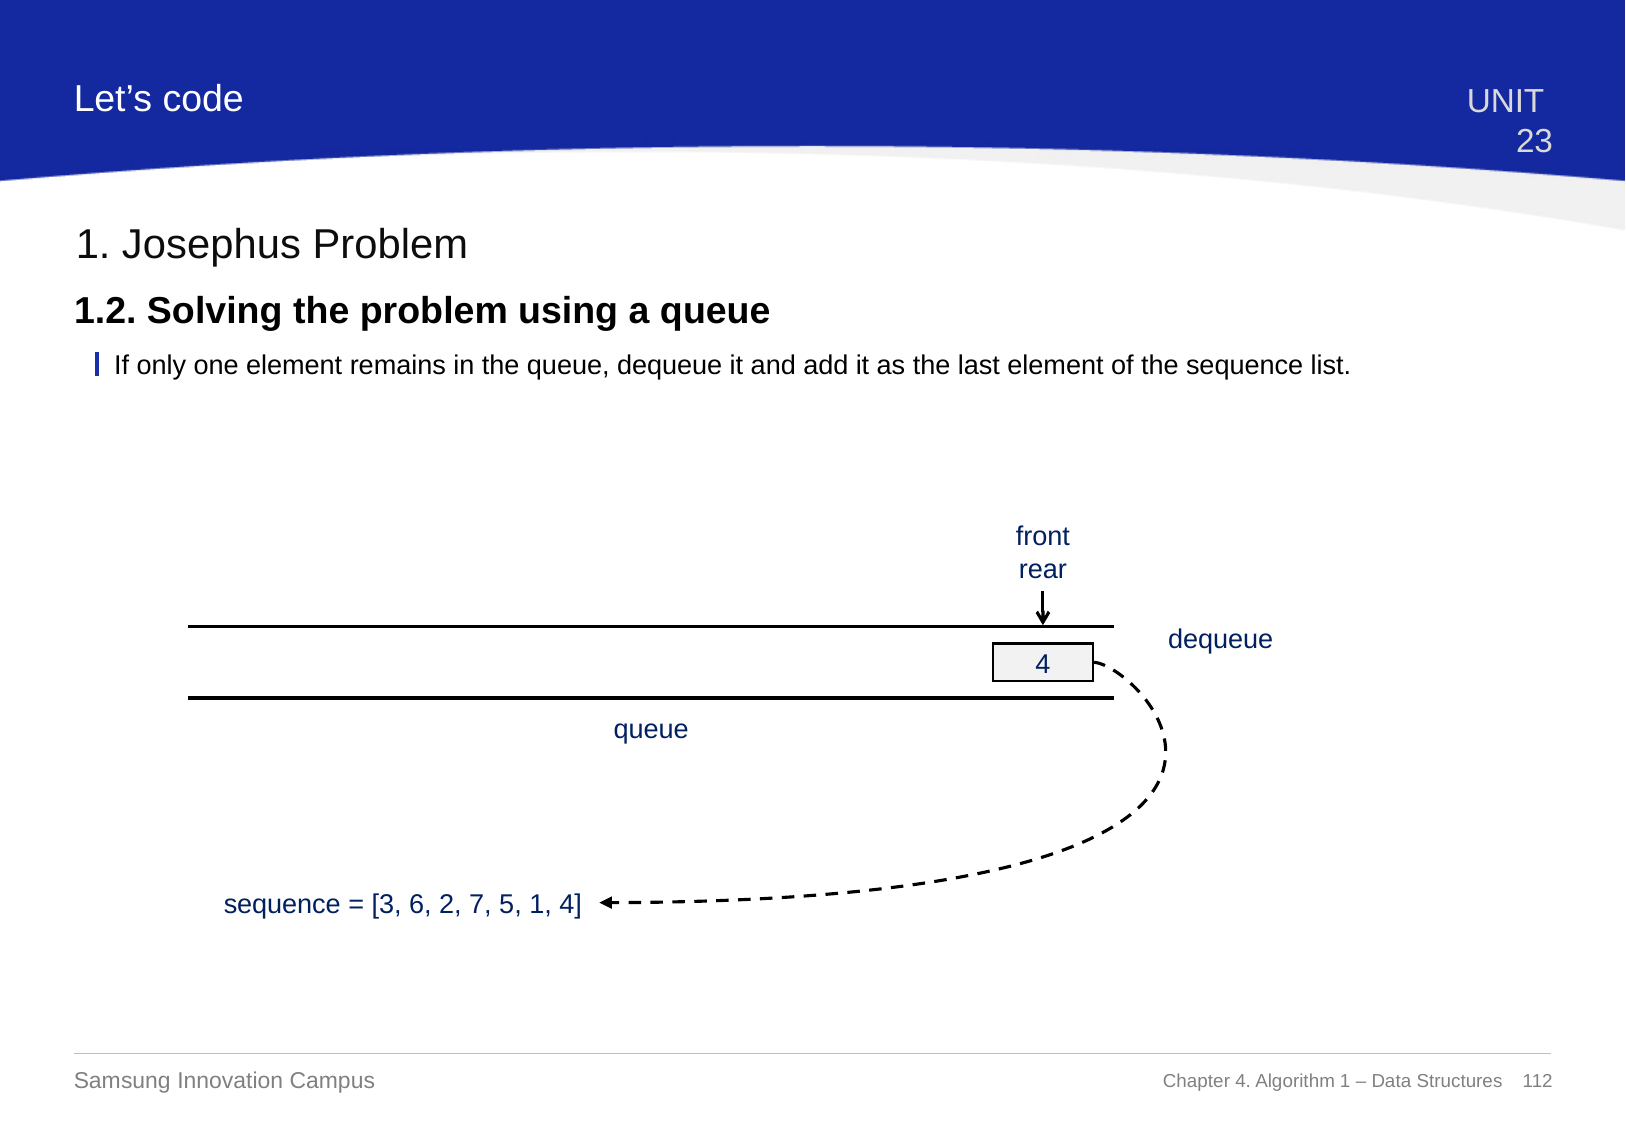

Let’s code
UNIT  23
1. Josephus Problem
1.2. Solving the problem using a queue
If only one element remains in the queue, dequeue it and add it as the last element of the sequence list.
front rear
dequeue

4
queue
sequence = [3, 6, 2, 7, 5, 1, 4]